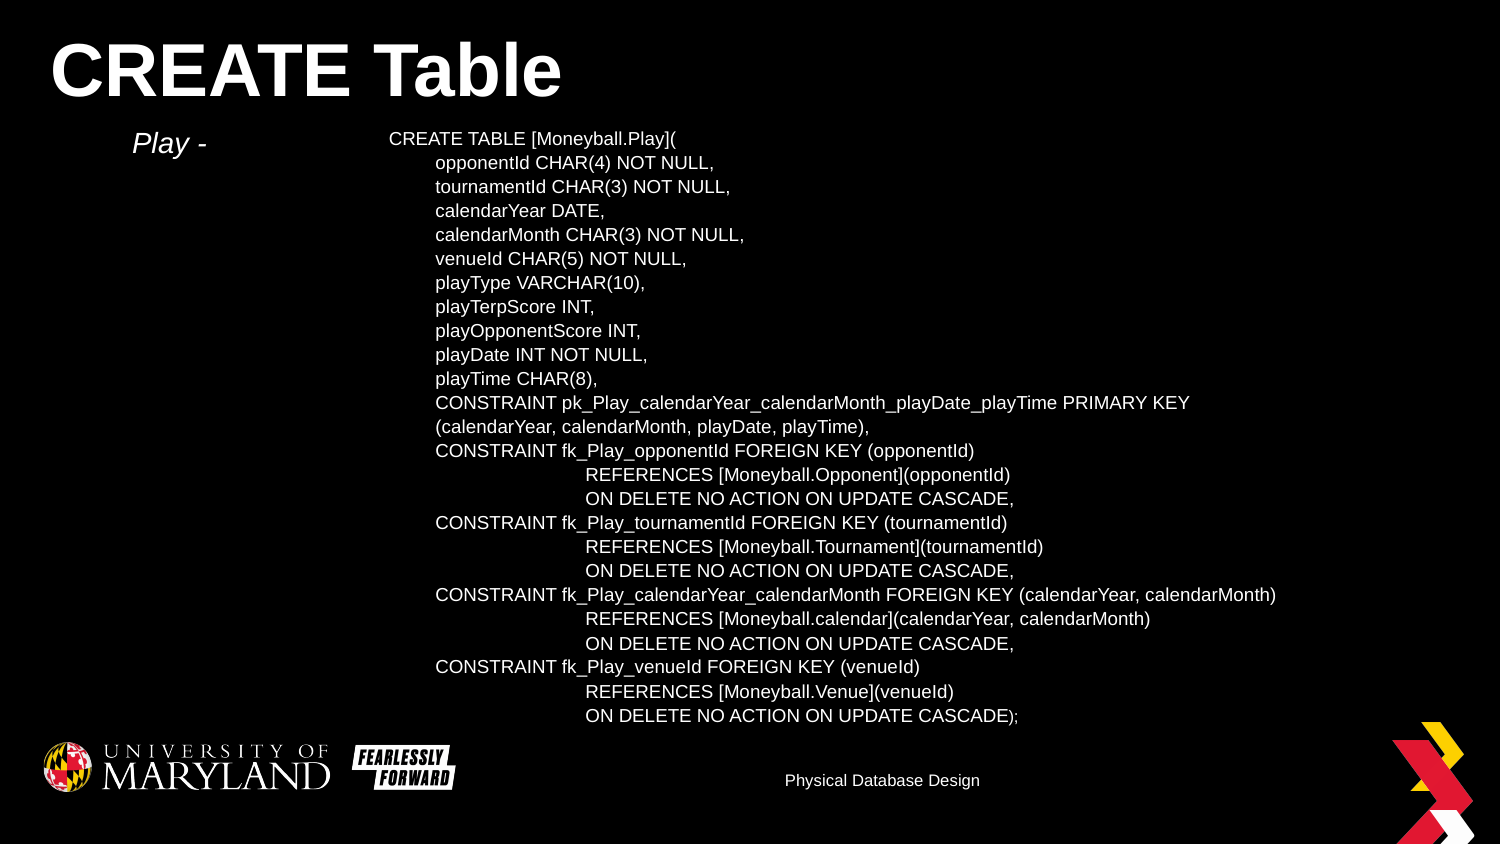

# CREATE Table
Play -
CREATE TABLE [Moneyball.Play](
	opponentId CHAR(4) NOT NULL,
	tournamentId CHAR(3) NOT NULL,
	calendarYear DATE,
	calendarMonth CHAR(3) NOT NULL,
	venueId CHAR(5) NOT NULL,
	playType VARCHAR(10),
	playTerpScore INT,
	playOpponentScore INT,
	playDate INT NOT NULL,
	playTime CHAR(8),
	CONSTRAINT pk_Play_calendarYear_calendarMonth_playDate_playTime PRIMARY KEY (calendarYear, calendarMonth, playDate, playTime),
	CONSTRAINT fk_Play_opponentId FOREIGN KEY (opponentId)
		REFERENCES [Moneyball.Opponent](opponentId)
		ON DELETE NO ACTION ON UPDATE CASCADE,
	CONSTRAINT fk_Play_tournamentId FOREIGN KEY (tournamentId)
		REFERENCES [Moneyball.Tournament](tournamentId)
		ON DELETE NO ACTION ON UPDATE CASCADE,
	CONSTRAINT fk_Play_calendarYear_calendarMonth FOREIGN KEY (calendarYear, calendarMonth)
		REFERENCES [Moneyball.calendar](calendarYear, calendarMonth)
		ON DELETE NO ACTION ON UPDATE CASCADE,
	CONSTRAINT fk_Play_venueId FOREIGN KEY (venueId)
		REFERENCES [Moneyball.Venue](venueId)
		ON DELETE NO ACTION ON UPDATE CASCADE);

8
Physical Database Design